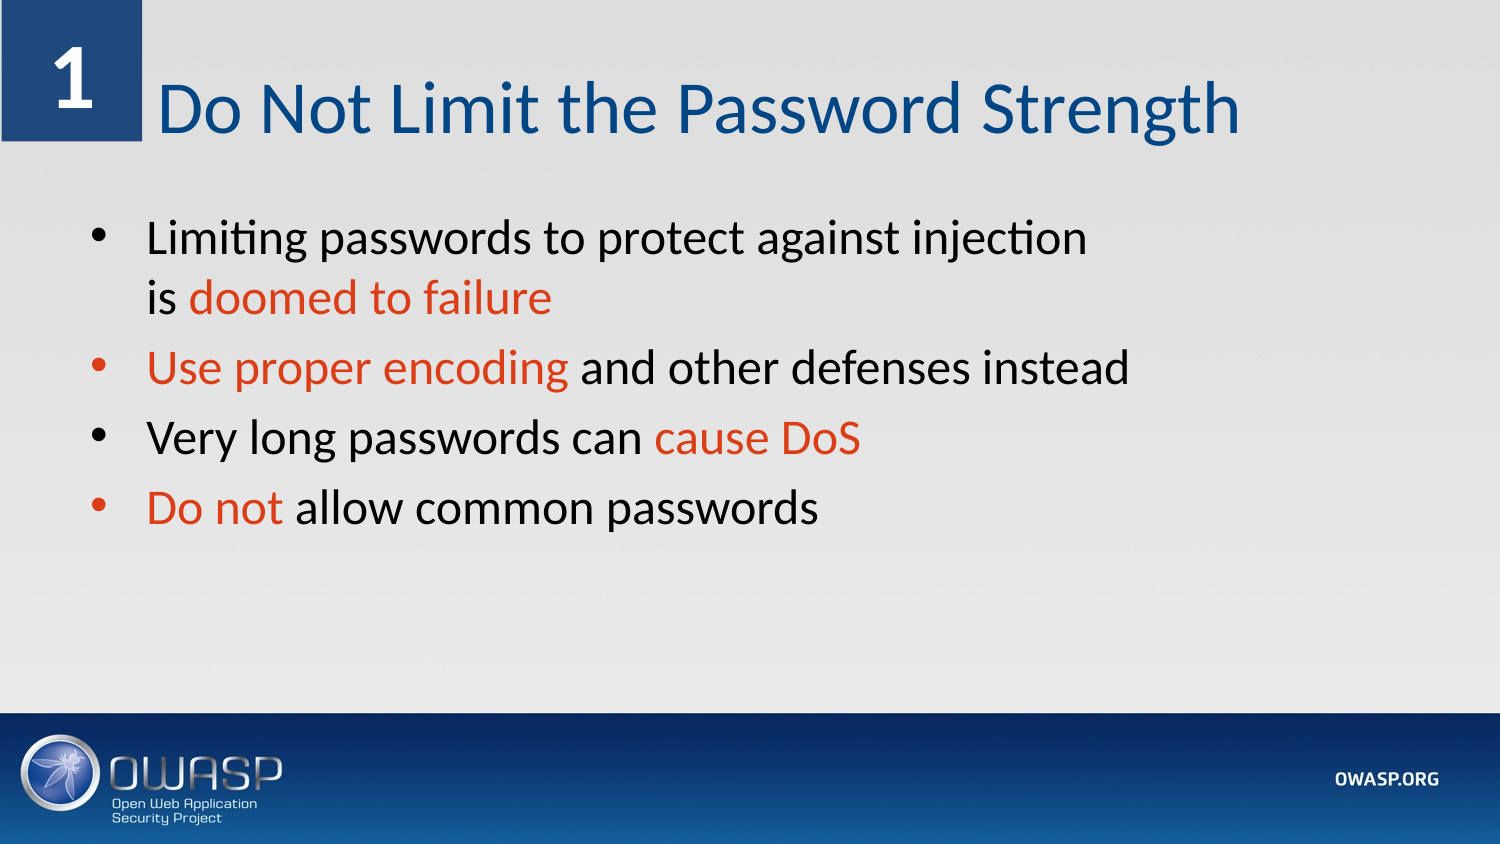

1
# Do Not Limit the Password Strength
Limiting passwords to protect against injection
is doomed to failure
Use proper encoding and other defenses instead
Very long passwords can cause DoS
Do not allow common passwords